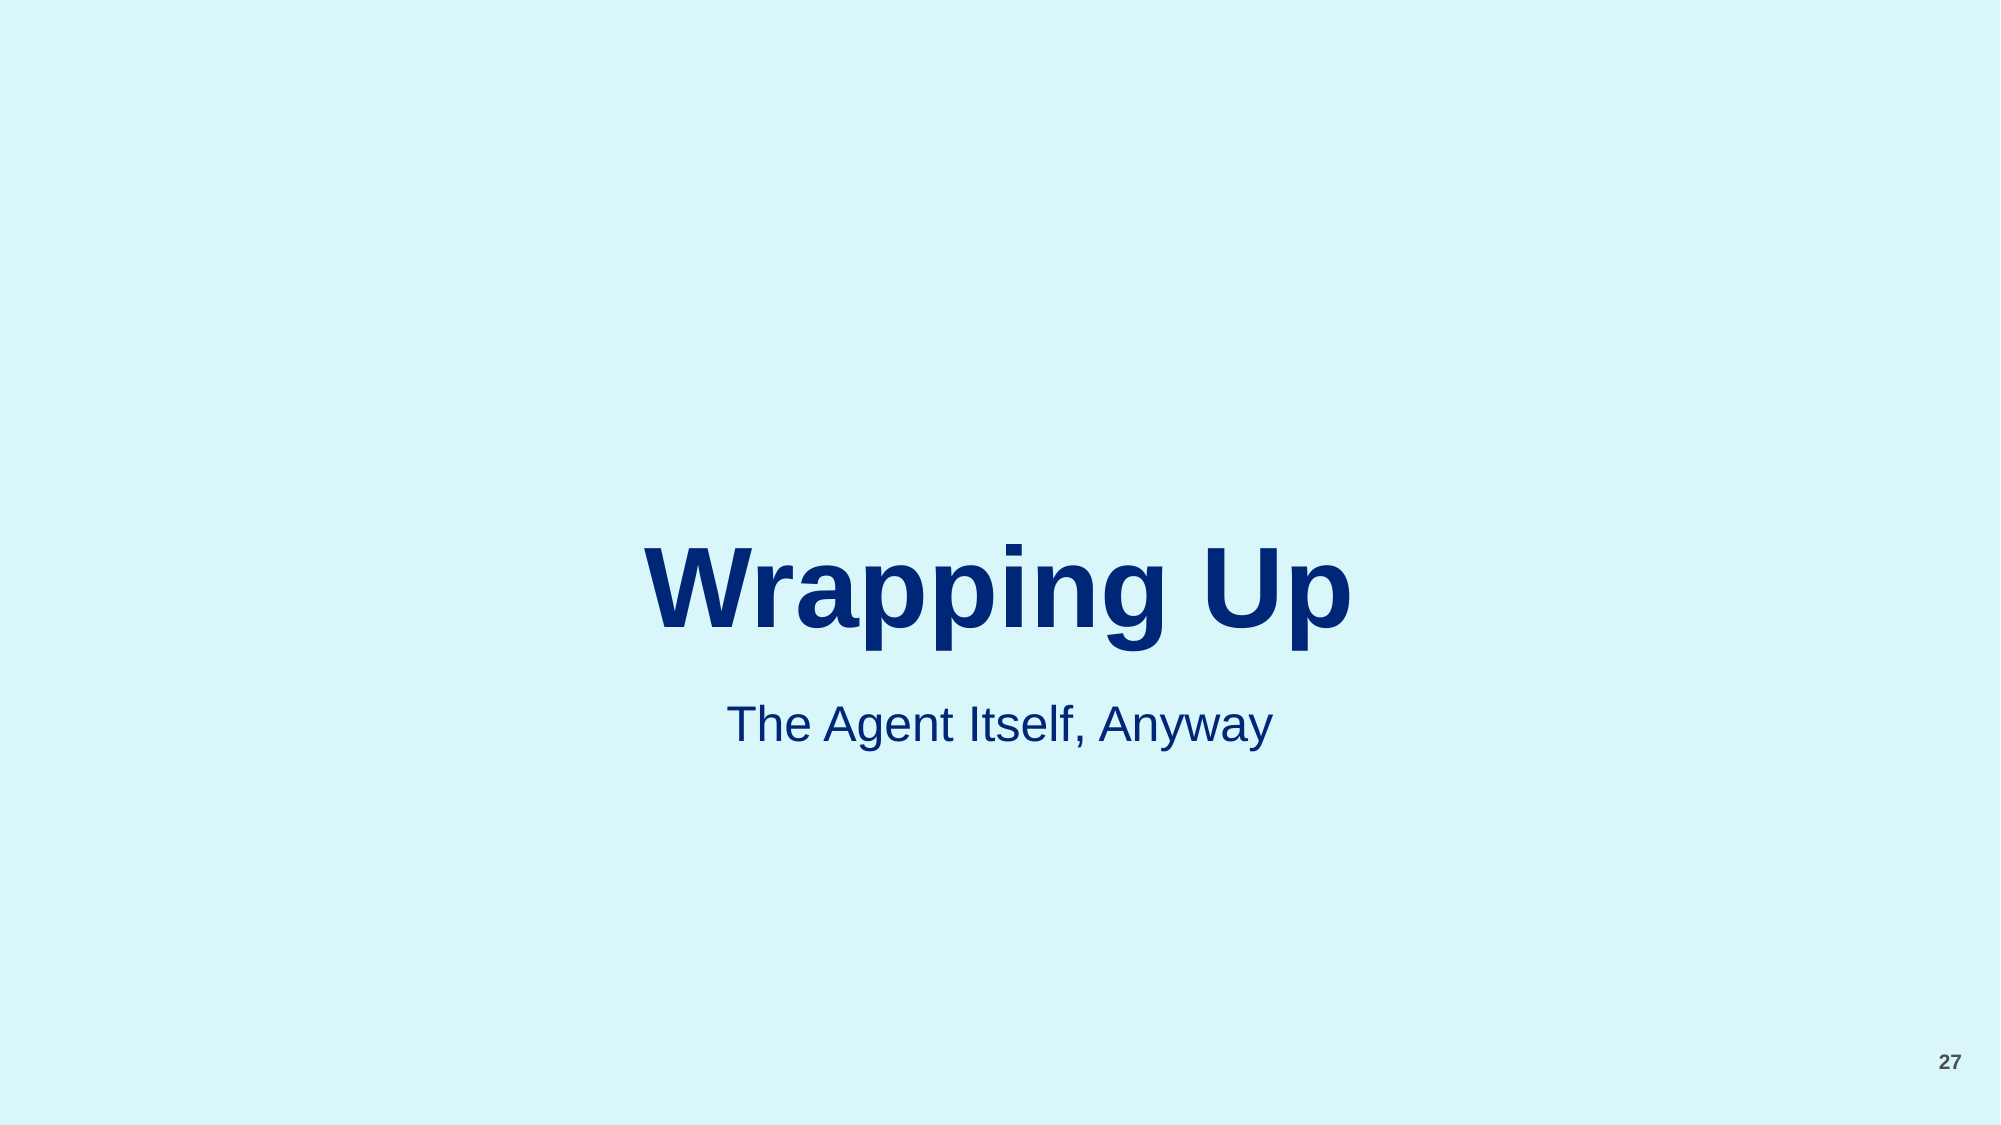

# Wrapping Up
The Agent Itself, Anyway